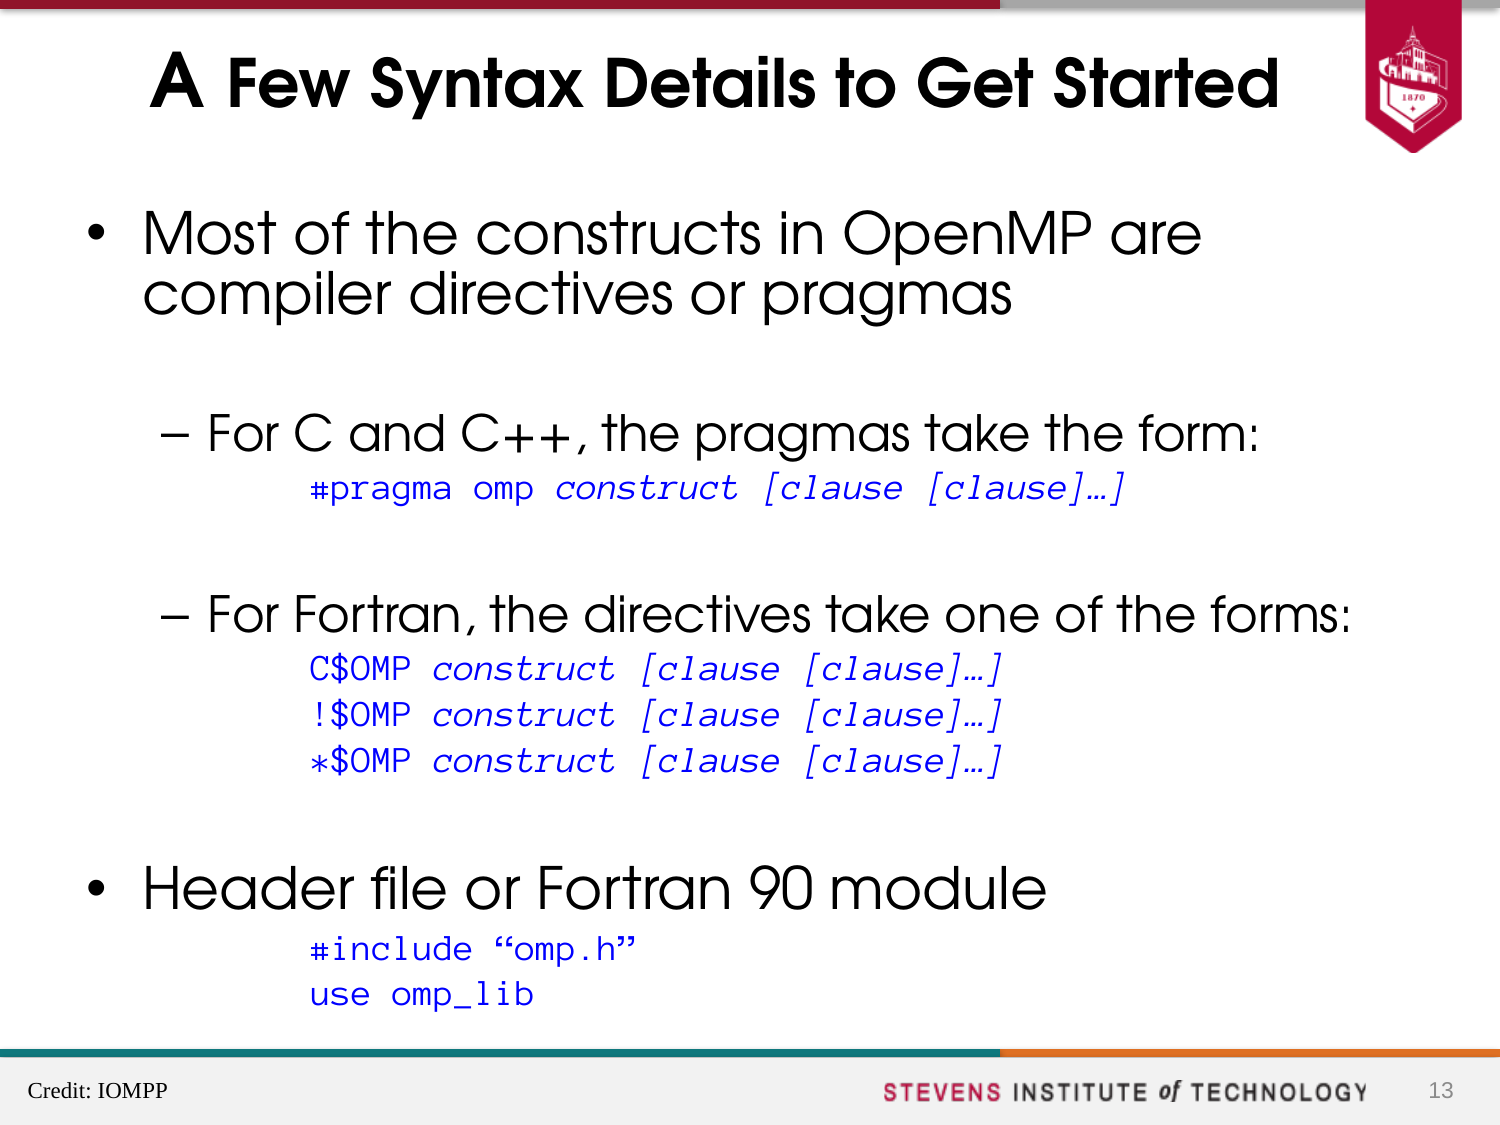

# A Few Syntax Details to Get Started
Most of the constructs in OpenMP are compiler directives or pragmas

For C and C++, the pragmas take the form:
#pragma omp construct [clause [clause]…]

For Fortran, the directives take one of the forms:
C$OMP construct [clause [clause]…]
!$OMP construct [clause [clause]…]
*$OMP construct [clause [clause]…]

Header file or Fortran 90 module
#include “omp.h”
use omp_lib
13
Credit: IOMPP